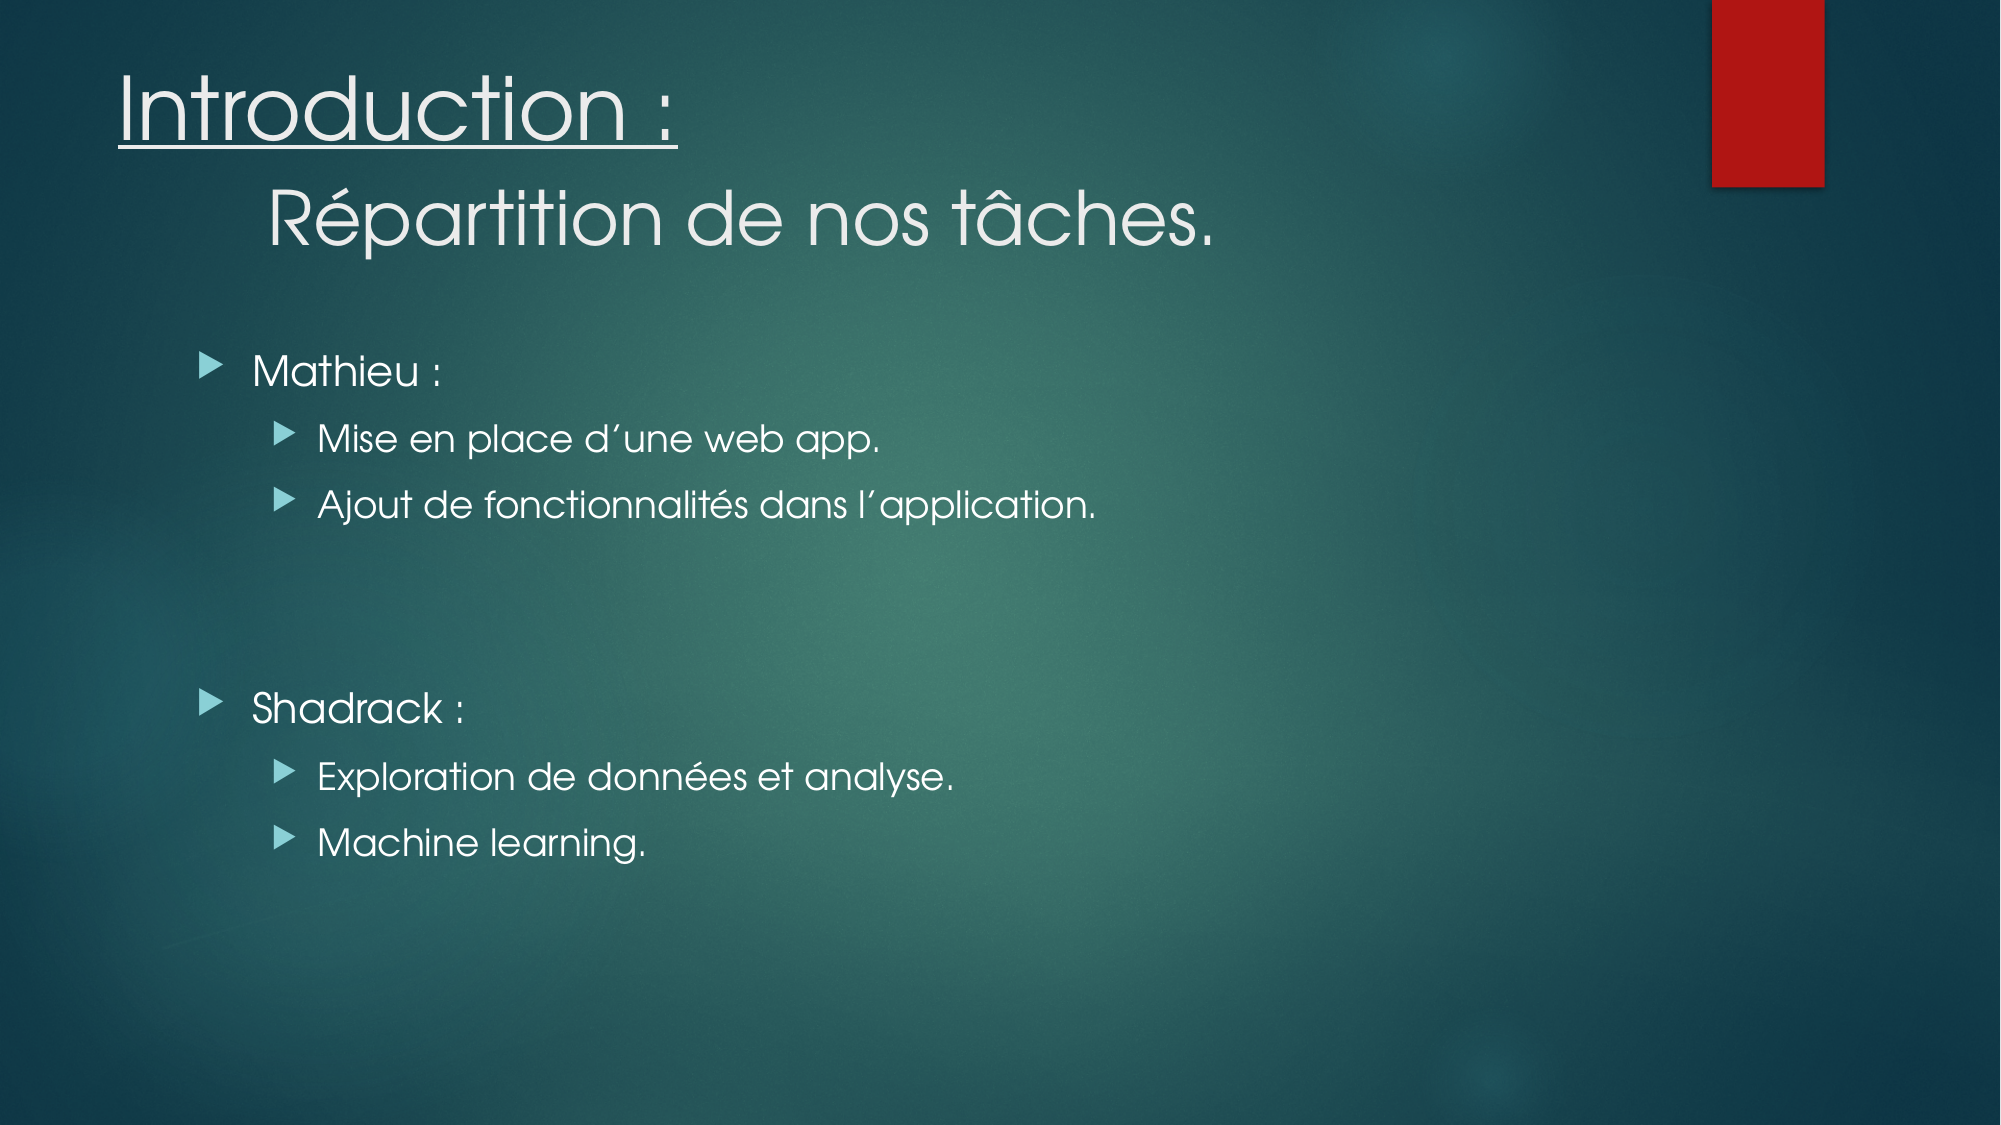

# Introduction : Répartition de nos tâches.
Mathieu :
Mise en place d’une web app.
Ajout de fonctionnalités dans l’application.

Shadrack :
Exploration de données et analyse.
Machine learning.